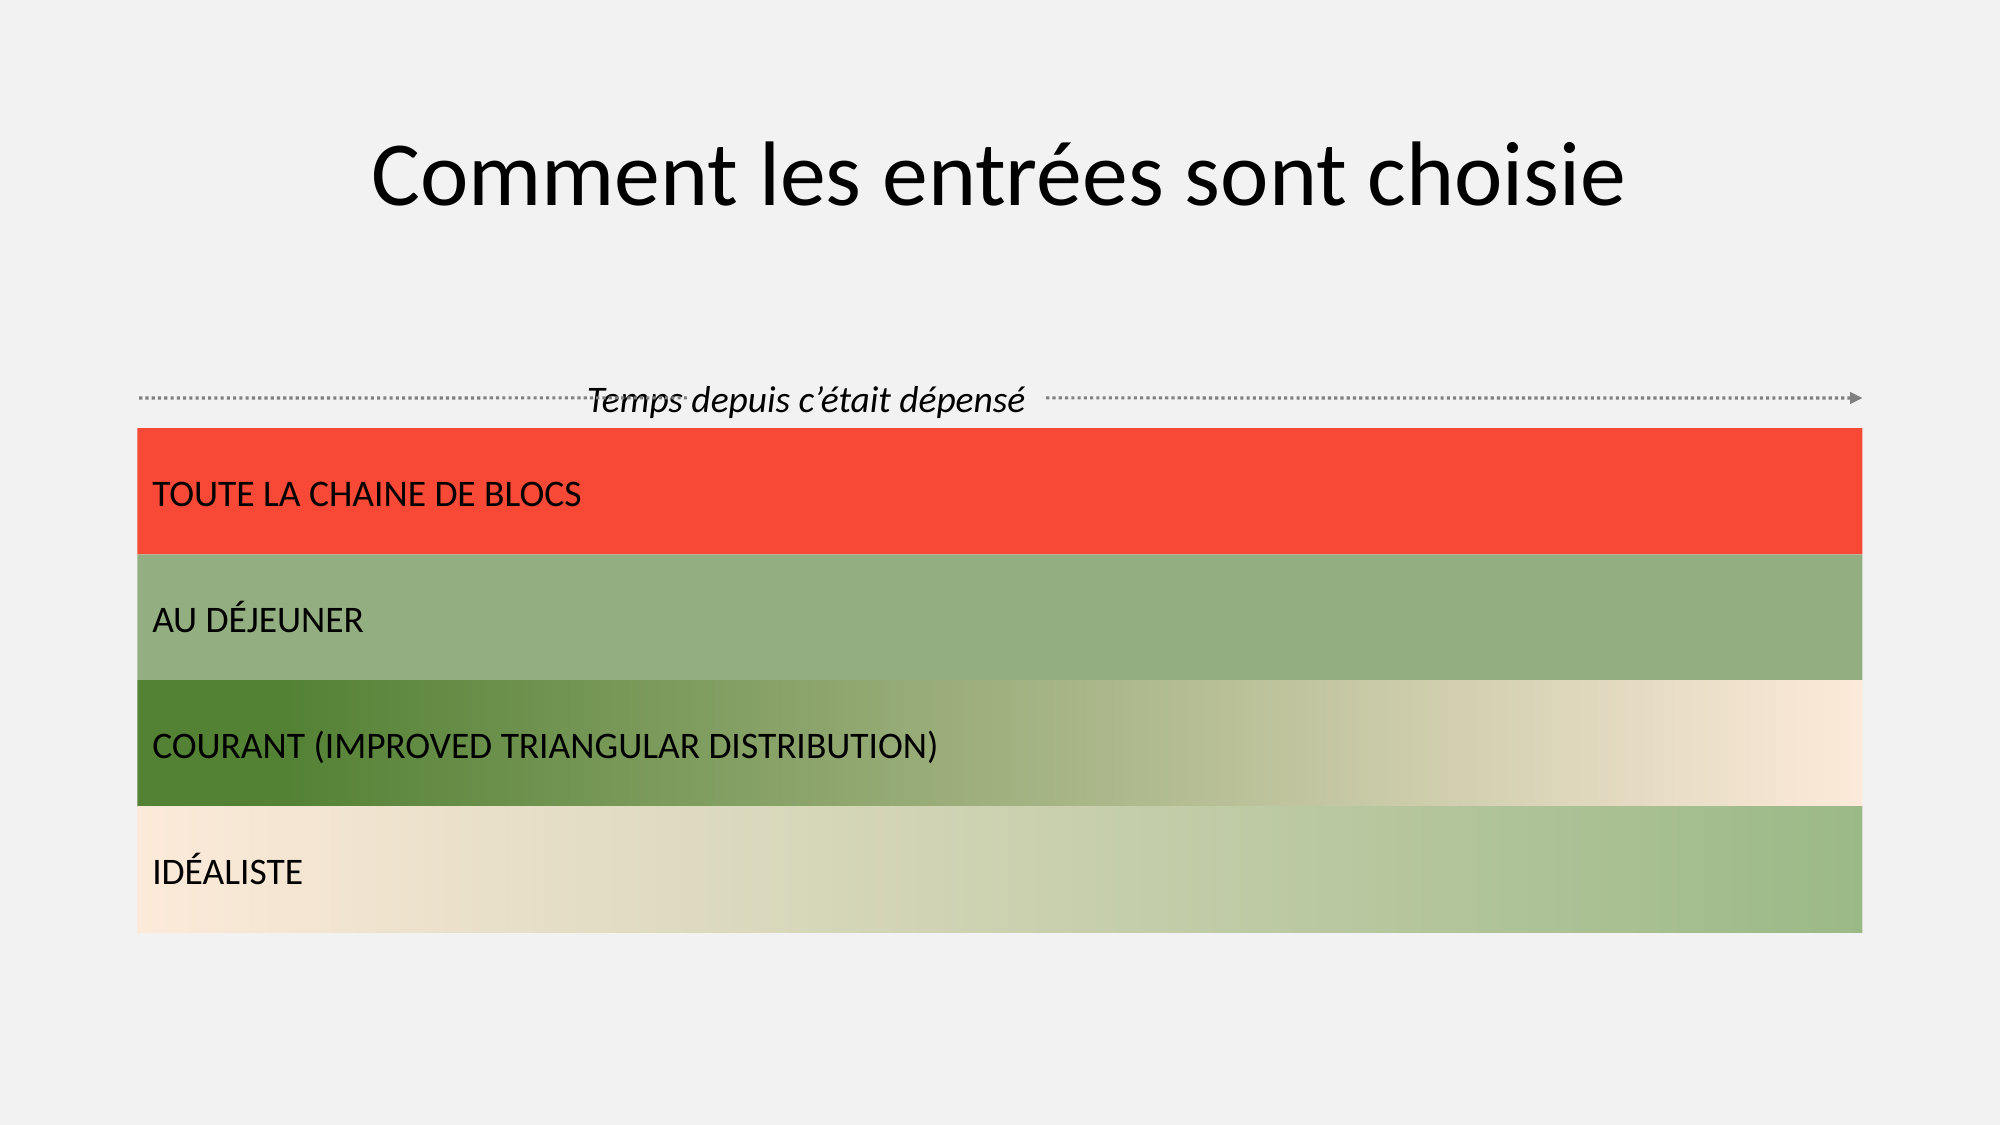

Comment les entrées sont choisie
Temps depuis c’était dépensé

TOUTE LA CHAINE DE BLOCS
AU DÉJEUNER
COURANT (IMPROVED TRIANGULAR DISTRIBUTION)
IDÉALISTE